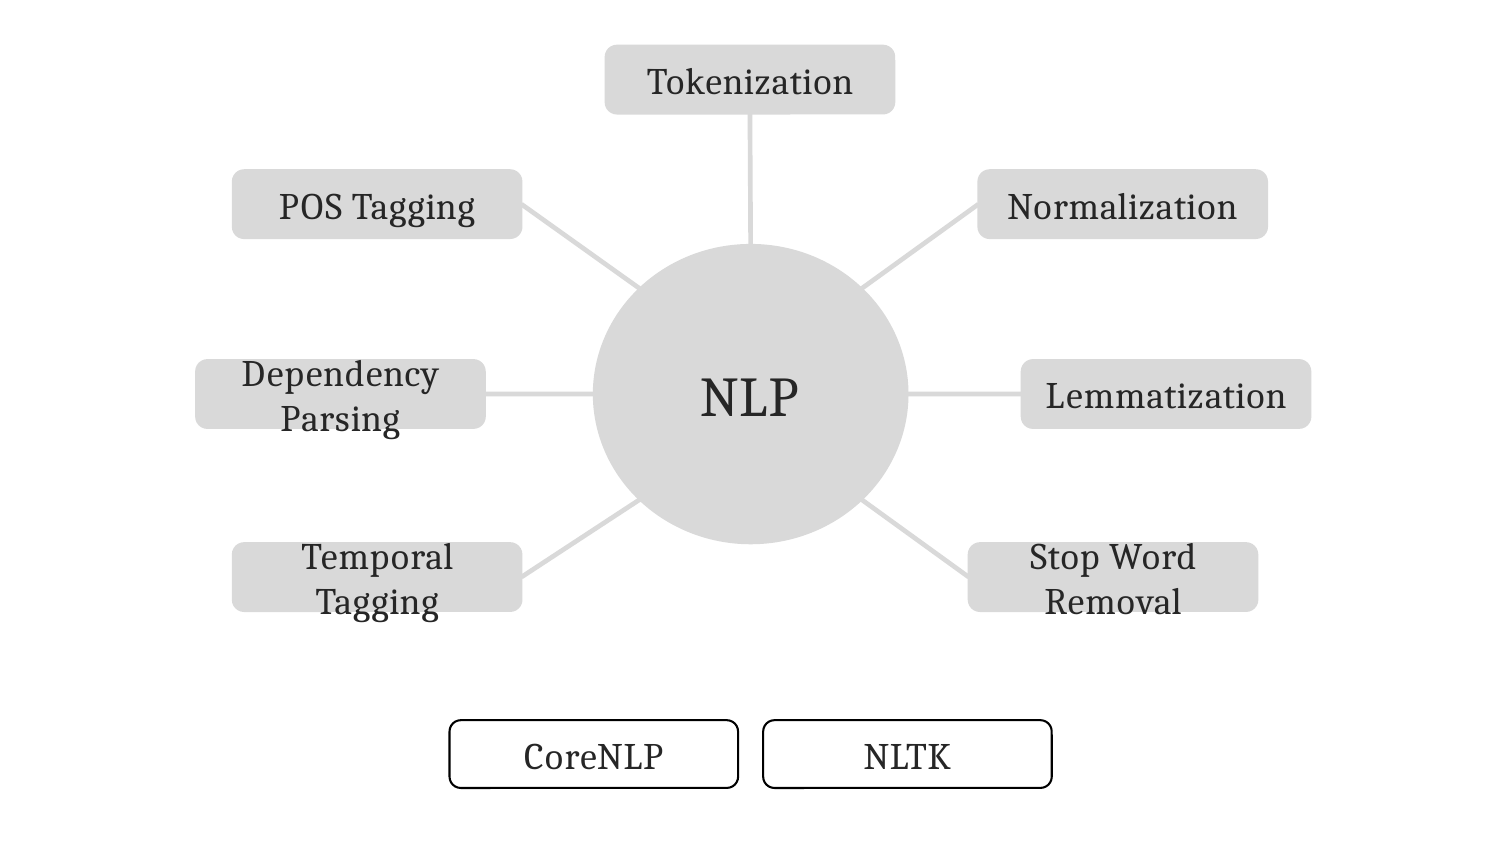

Tokenization
POS Tagging
Normalization
NLP
Dependency Parsing
Lemmatization
Temporal Tagging
Stop Word Removal
CoreNLP
NLTK